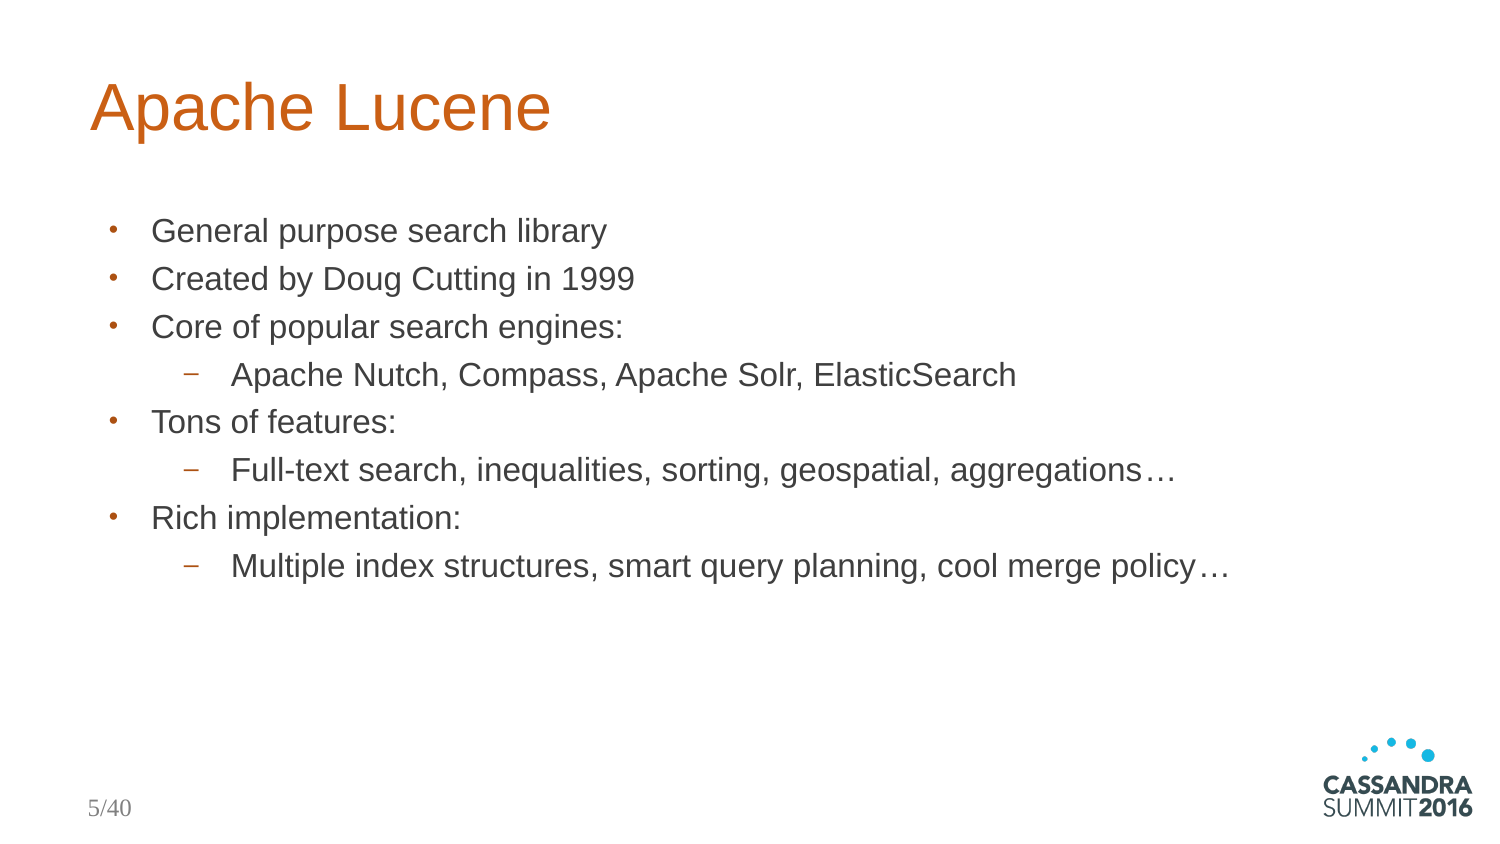

# Apache Lucene
General purpose search library
Created by Doug Cutting in 1999
Core of popular search engines:
Apache Nutch, Compass, Apache Solr, ElasticSearch
Tons of features:
Full-text search, inequalities, sorting, geospatial, aggregations…
Rich implementation:
Multiple index structures, smart query planning, cool merge policy…
5/40